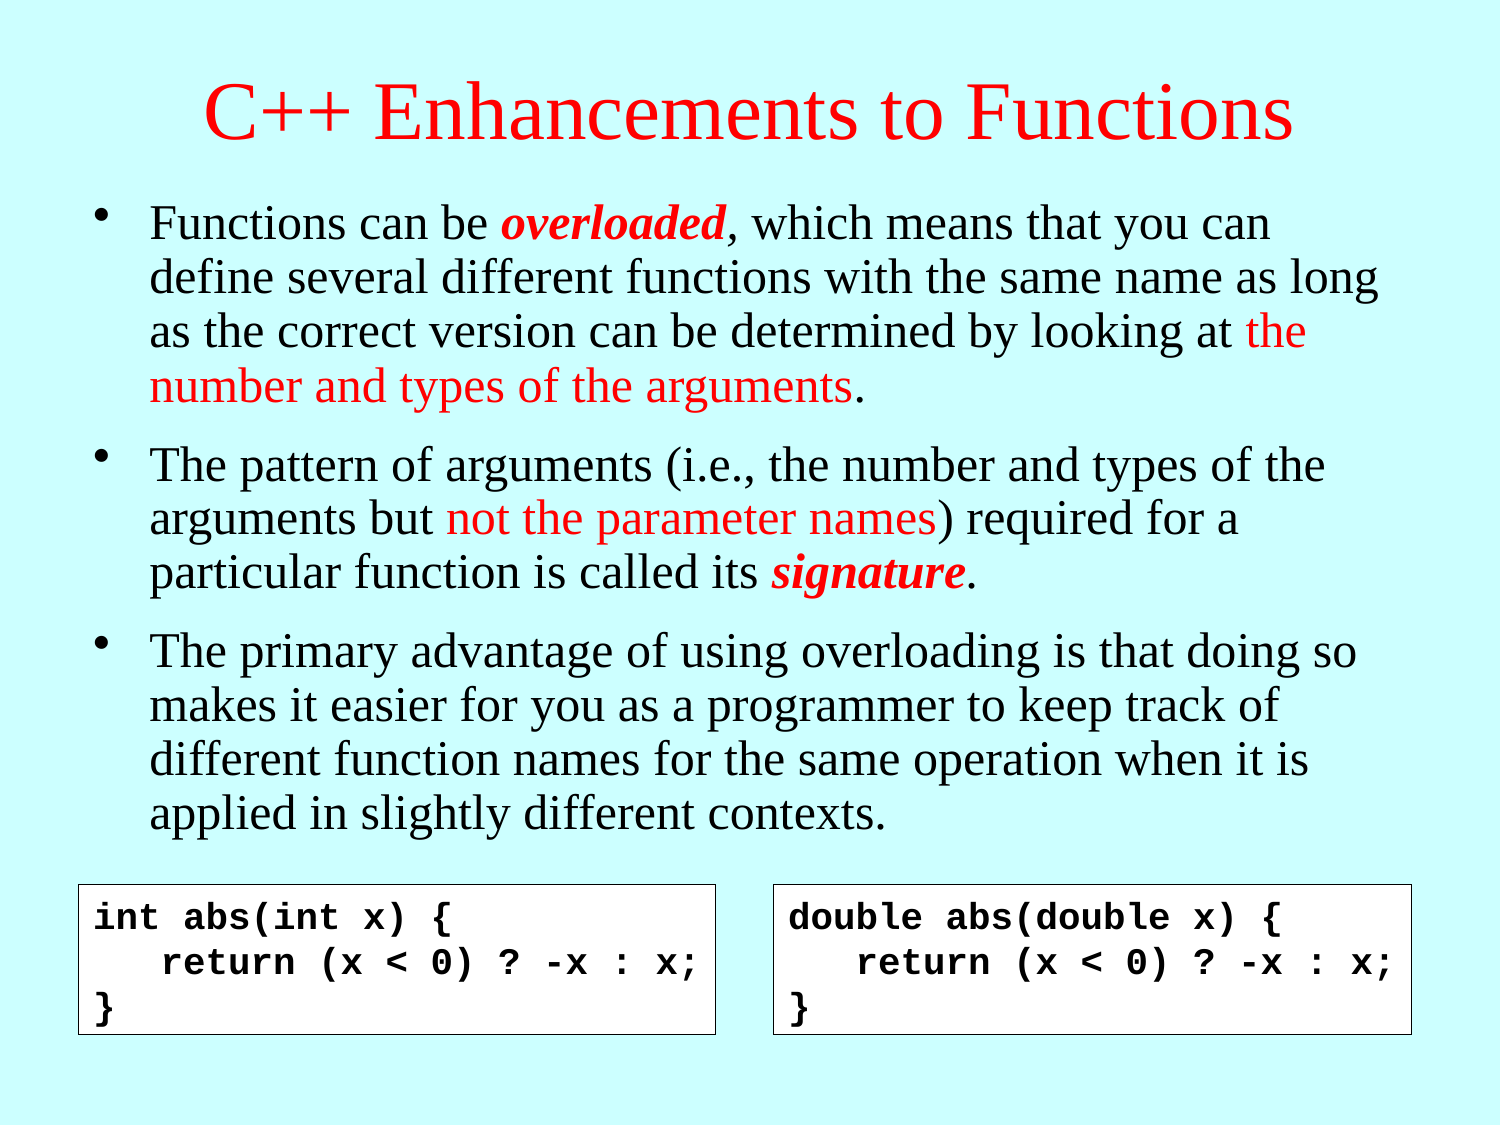

# C++ Enhancements to Functions
Functions can be overloaded, which means that you can define several different functions with the same name as long as the correct version can be determined by looking at the number and types of the arguments.
The pattern of arguments (i.e., the number and types of the arguments but not the parameter names) required for a particular function is called its signature.
The primary advantage of using overloading is that doing so makes it easier for you as a programmer to keep track of different function names for the same operation when it is applied in slightly different contexts.
int abs(int x) {
   return (x < 0) ? -x : x;
}
double abs(double x) {
   return (x < 0) ? -x : x;
}